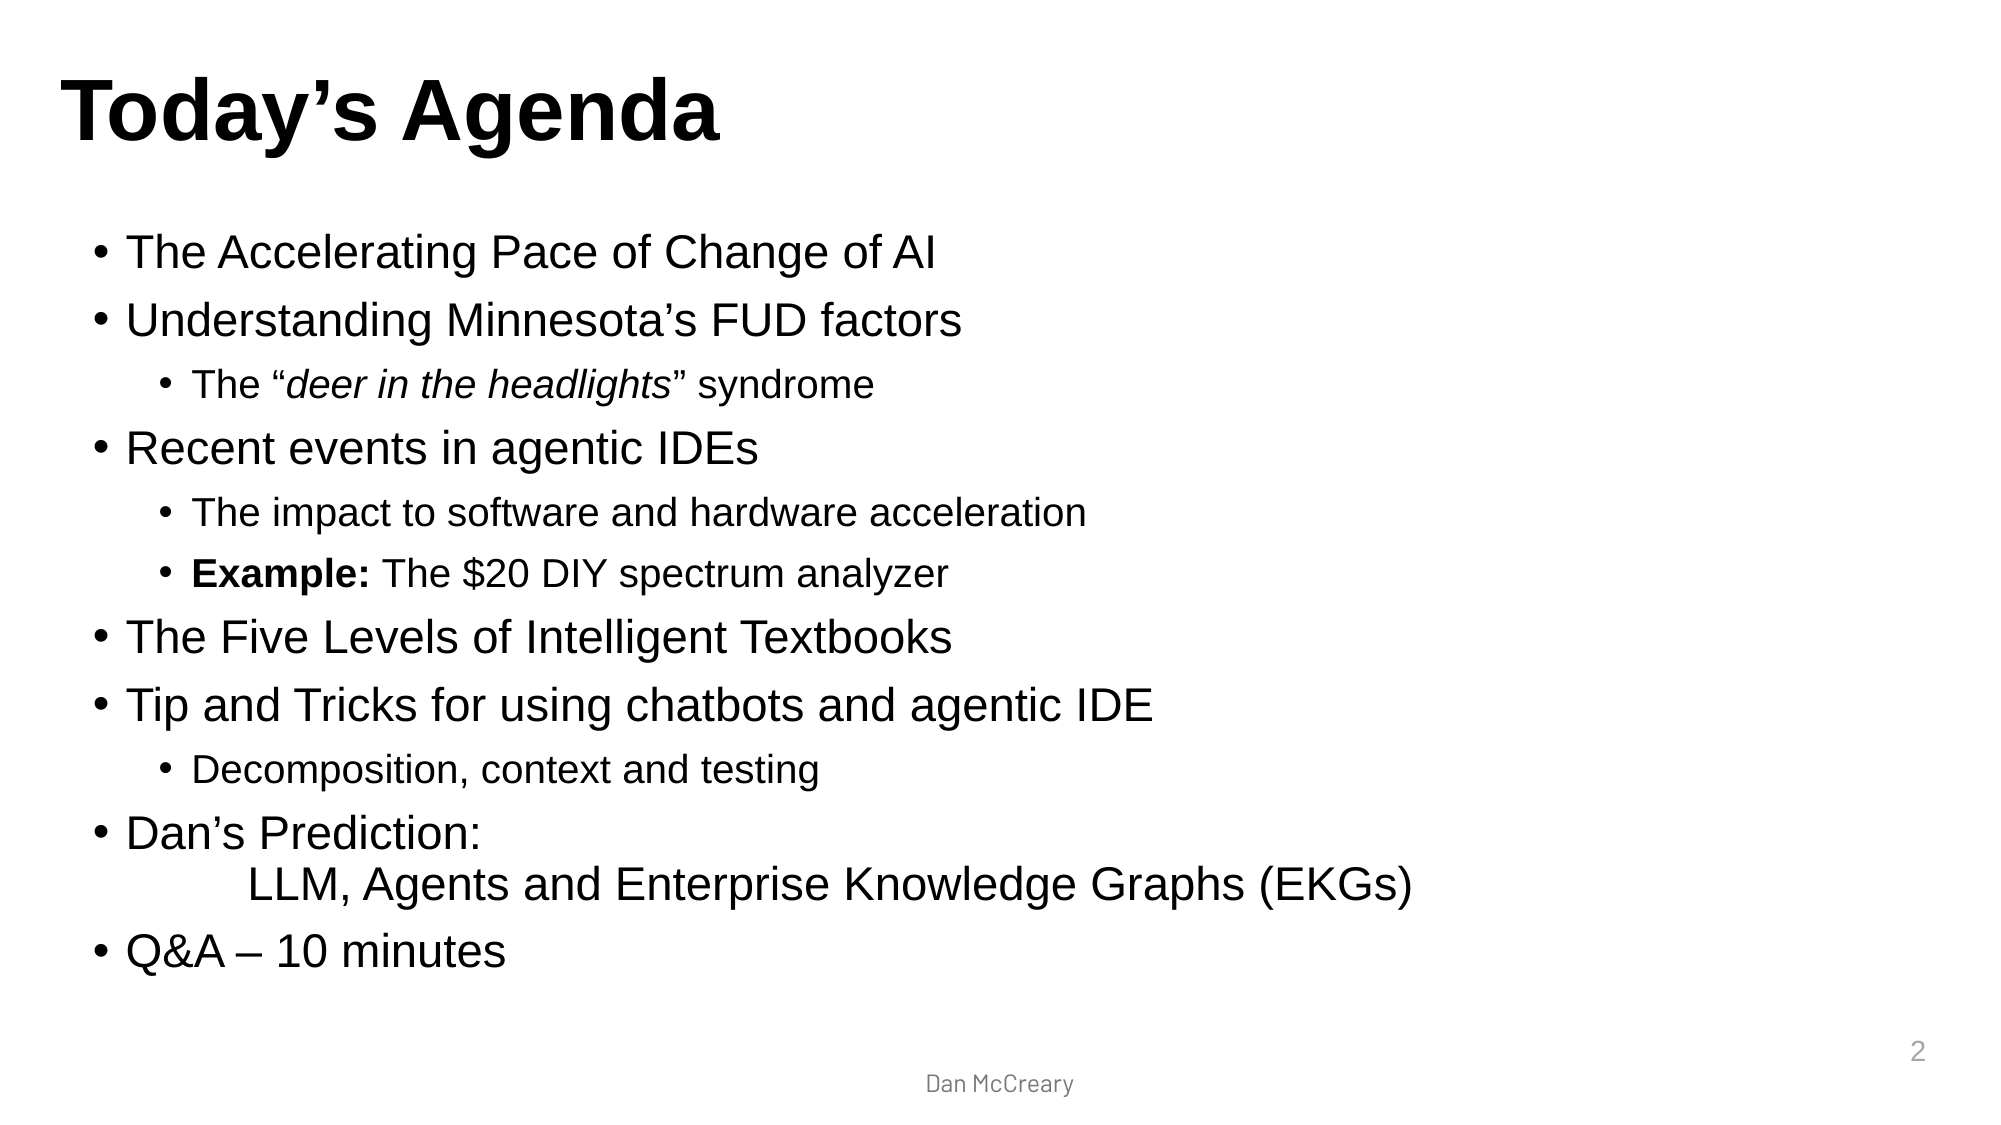

# Today’s Agenda
The Accelerating Pace of Change of AI
Understanding Minnesota’s FUD factors
The “deer in the headlights” syndrome
Recent events in agentic IDEs
The impact to software and hardware acceleration
Example: The $20 DIY spectrum analyzer
The Five Levels of Intelligent Textbooks
Tip and Tricks for using chatbots and agentic IDE
Decomposition, context and testing
Dan’s Prediction:
	LLM, Agents and Enterprise Knowledge Graphs (EKGs)
Q&A – 10 minutes
2
Dan McCreary